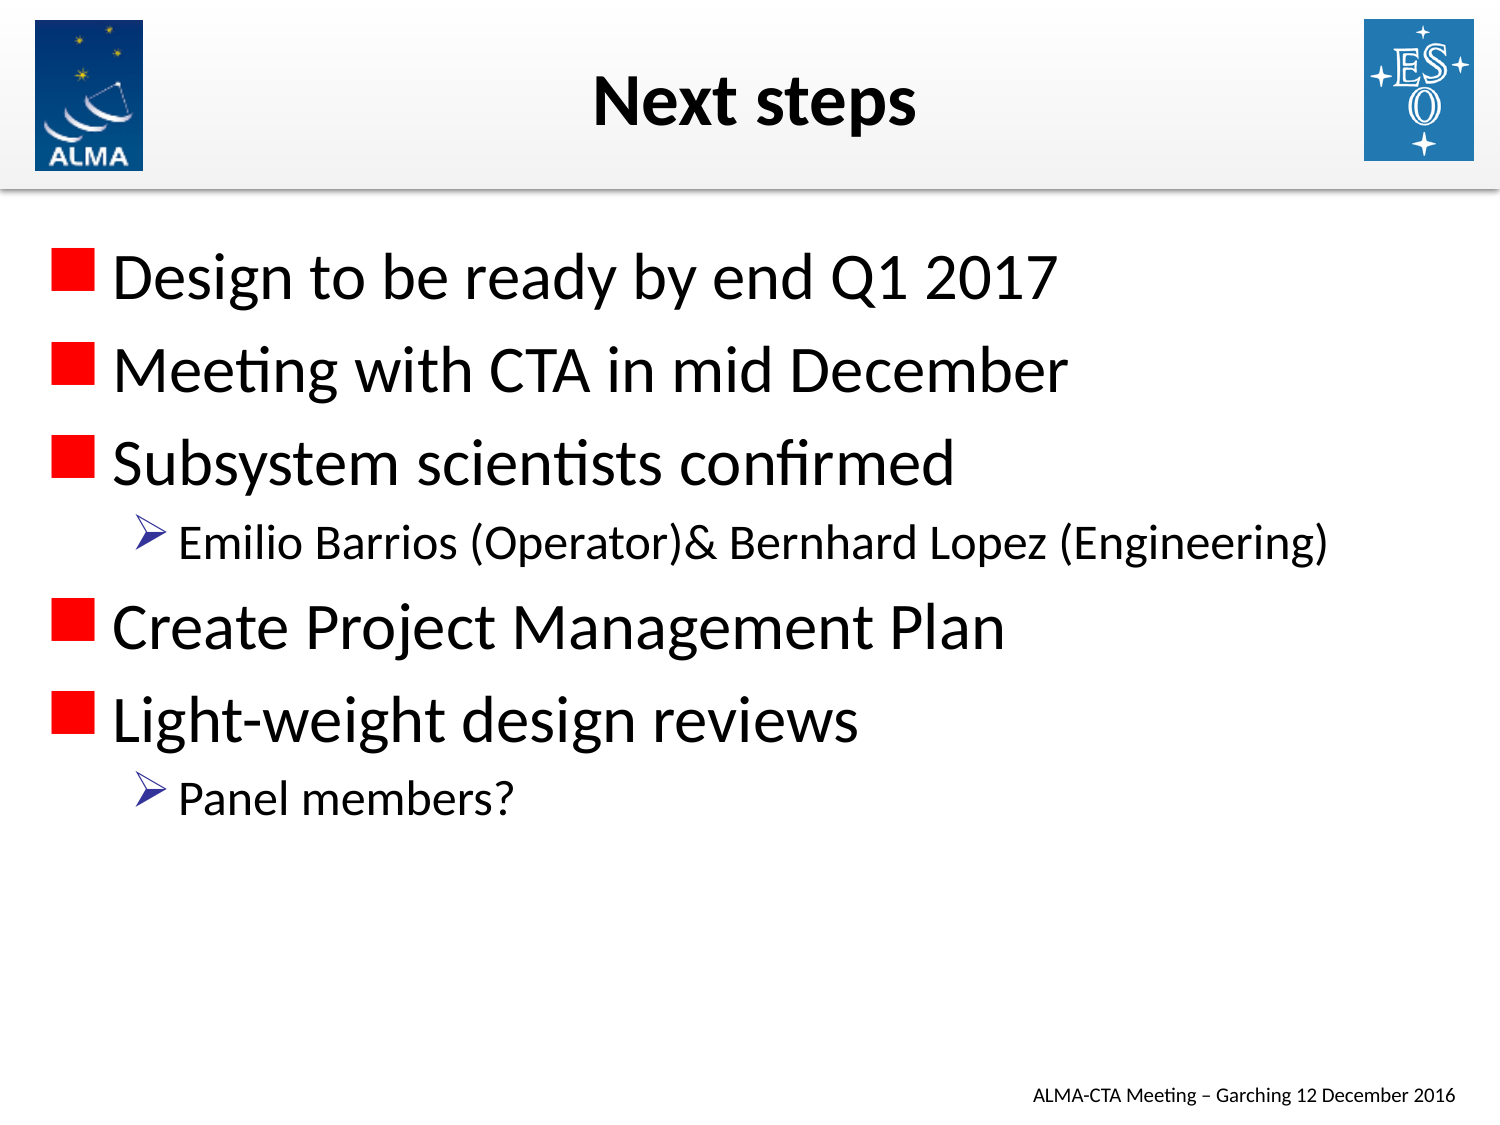

# Next steps
Design to be ready by end Q1 2017
Meeting with CTA in mid December
Subsystem scientists confirmed
Emilio Barrios (Operator)& Bernhard Lopez (Engineering)
Create Project Management Plan
Light-weight design reviews
Panel members?